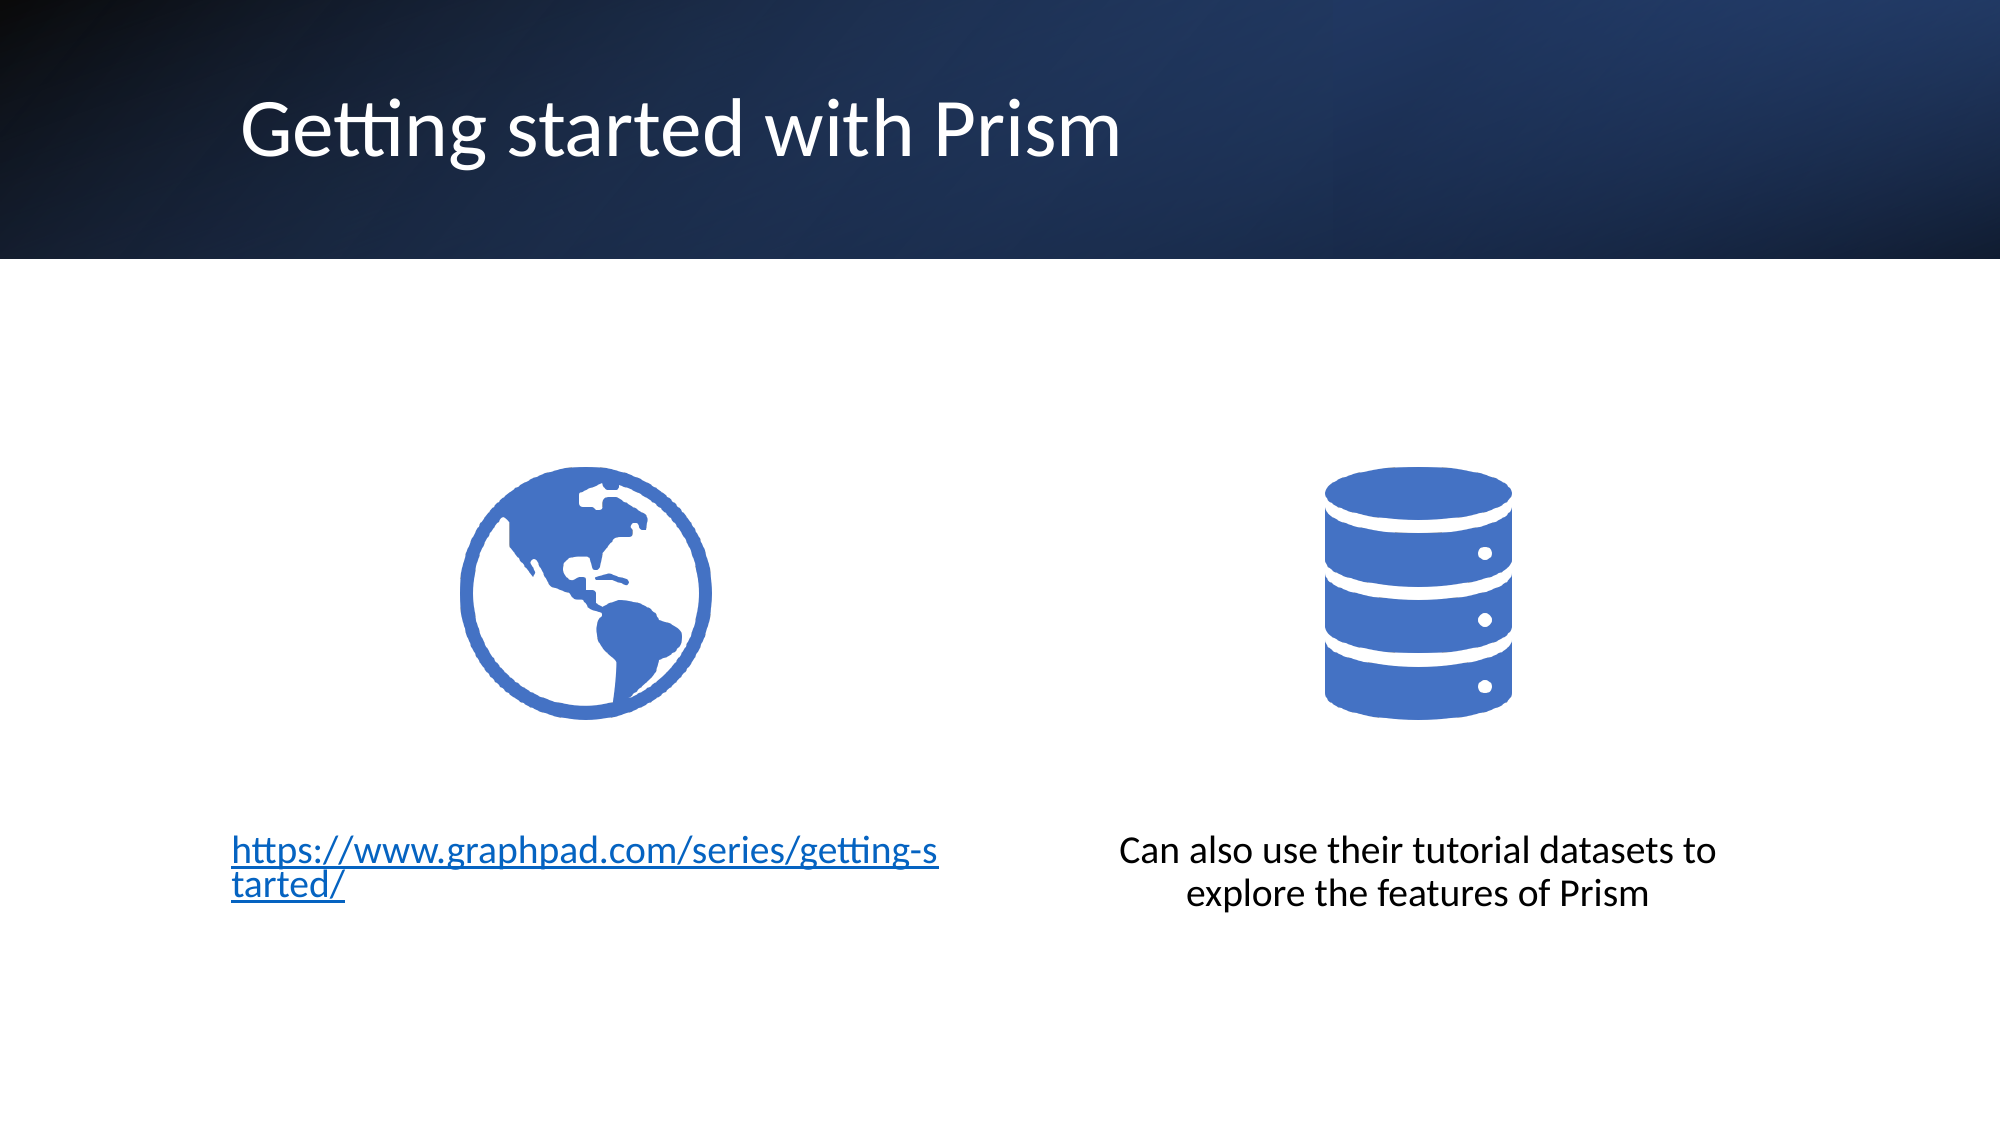

# Getting started with Prism
https://www.graphpad.com/series/getting-started/
Can also use their tutorial datasets to explore the features of Prism